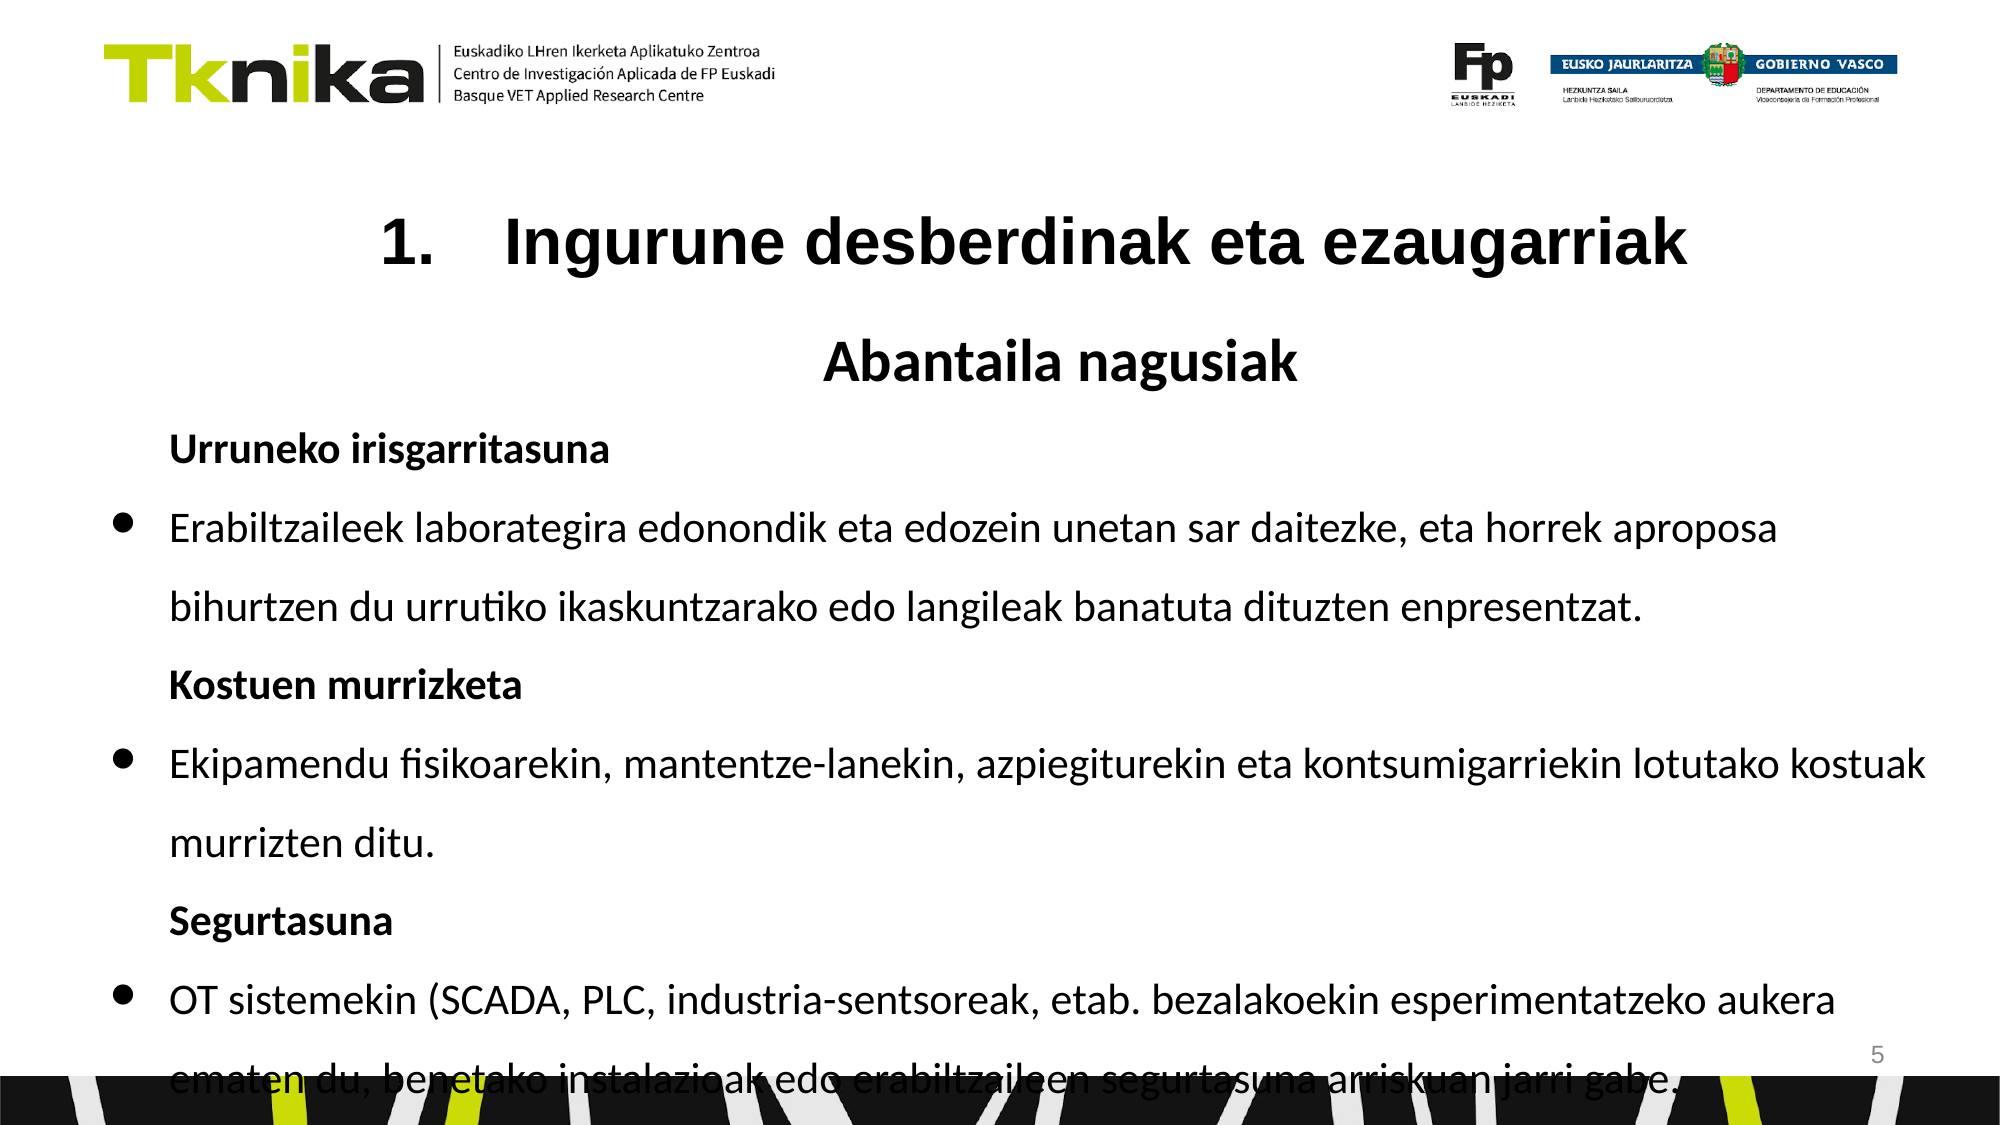

# Ingurune desberdinak eta ezaugarriak
Abantaila nagusiak
Urruneko irisgarritasuna
Erabiltzaileek laborategira edonondik eta edozein unetan sar daitezke, eta horrek aproposa bihurtzen du urrutiko ikaskuntzarako edo langileak banatuta dituzten enpresentzat.
Kostuen murrizketa
Ekipamendu fisikoarekin, mantentze-lanekin, azpiegiturekin eta kontsumigarriekin lotutako kostuak murrizten ditu.
Segurtasuna
OT sistemekin (SCADA, PLC, industria-sentsoreak, etab. bezalakoekin esperimentatzeko aukera ematen du, benetako instalazioak edo erabiltzaileen segurtasuna arriskuan jarri gabe.
5